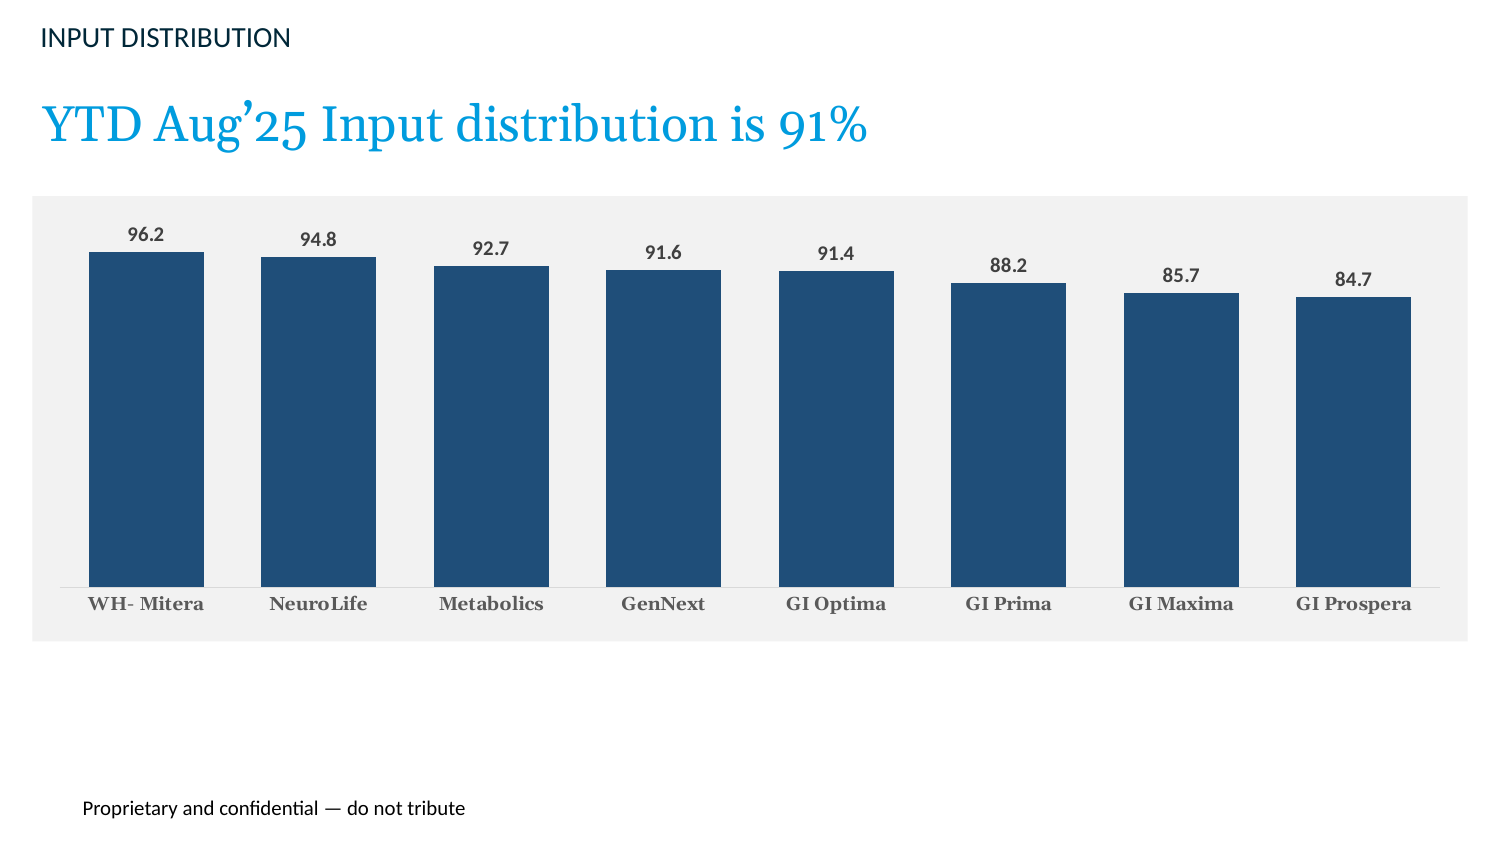

INPUT DISTRIBUTION
YTD Aug’25 Input distribution is 91%

### Chart

| Category |  Total Dis  |
|---|---|
| WH- Mitera | 96.23692877499195 |
| NeuroLife | 94.8492583060115 |
| Metabolics | 92.70837303516598 |
| GenNext | 91.62998225035146 |
| GI Optima | 91.44554347210754 |
| GI Prima | 88.2001816687573 |
| GI Maxima | 85.67751896424181 |
| GI Prospera | 84.68185905731143 |